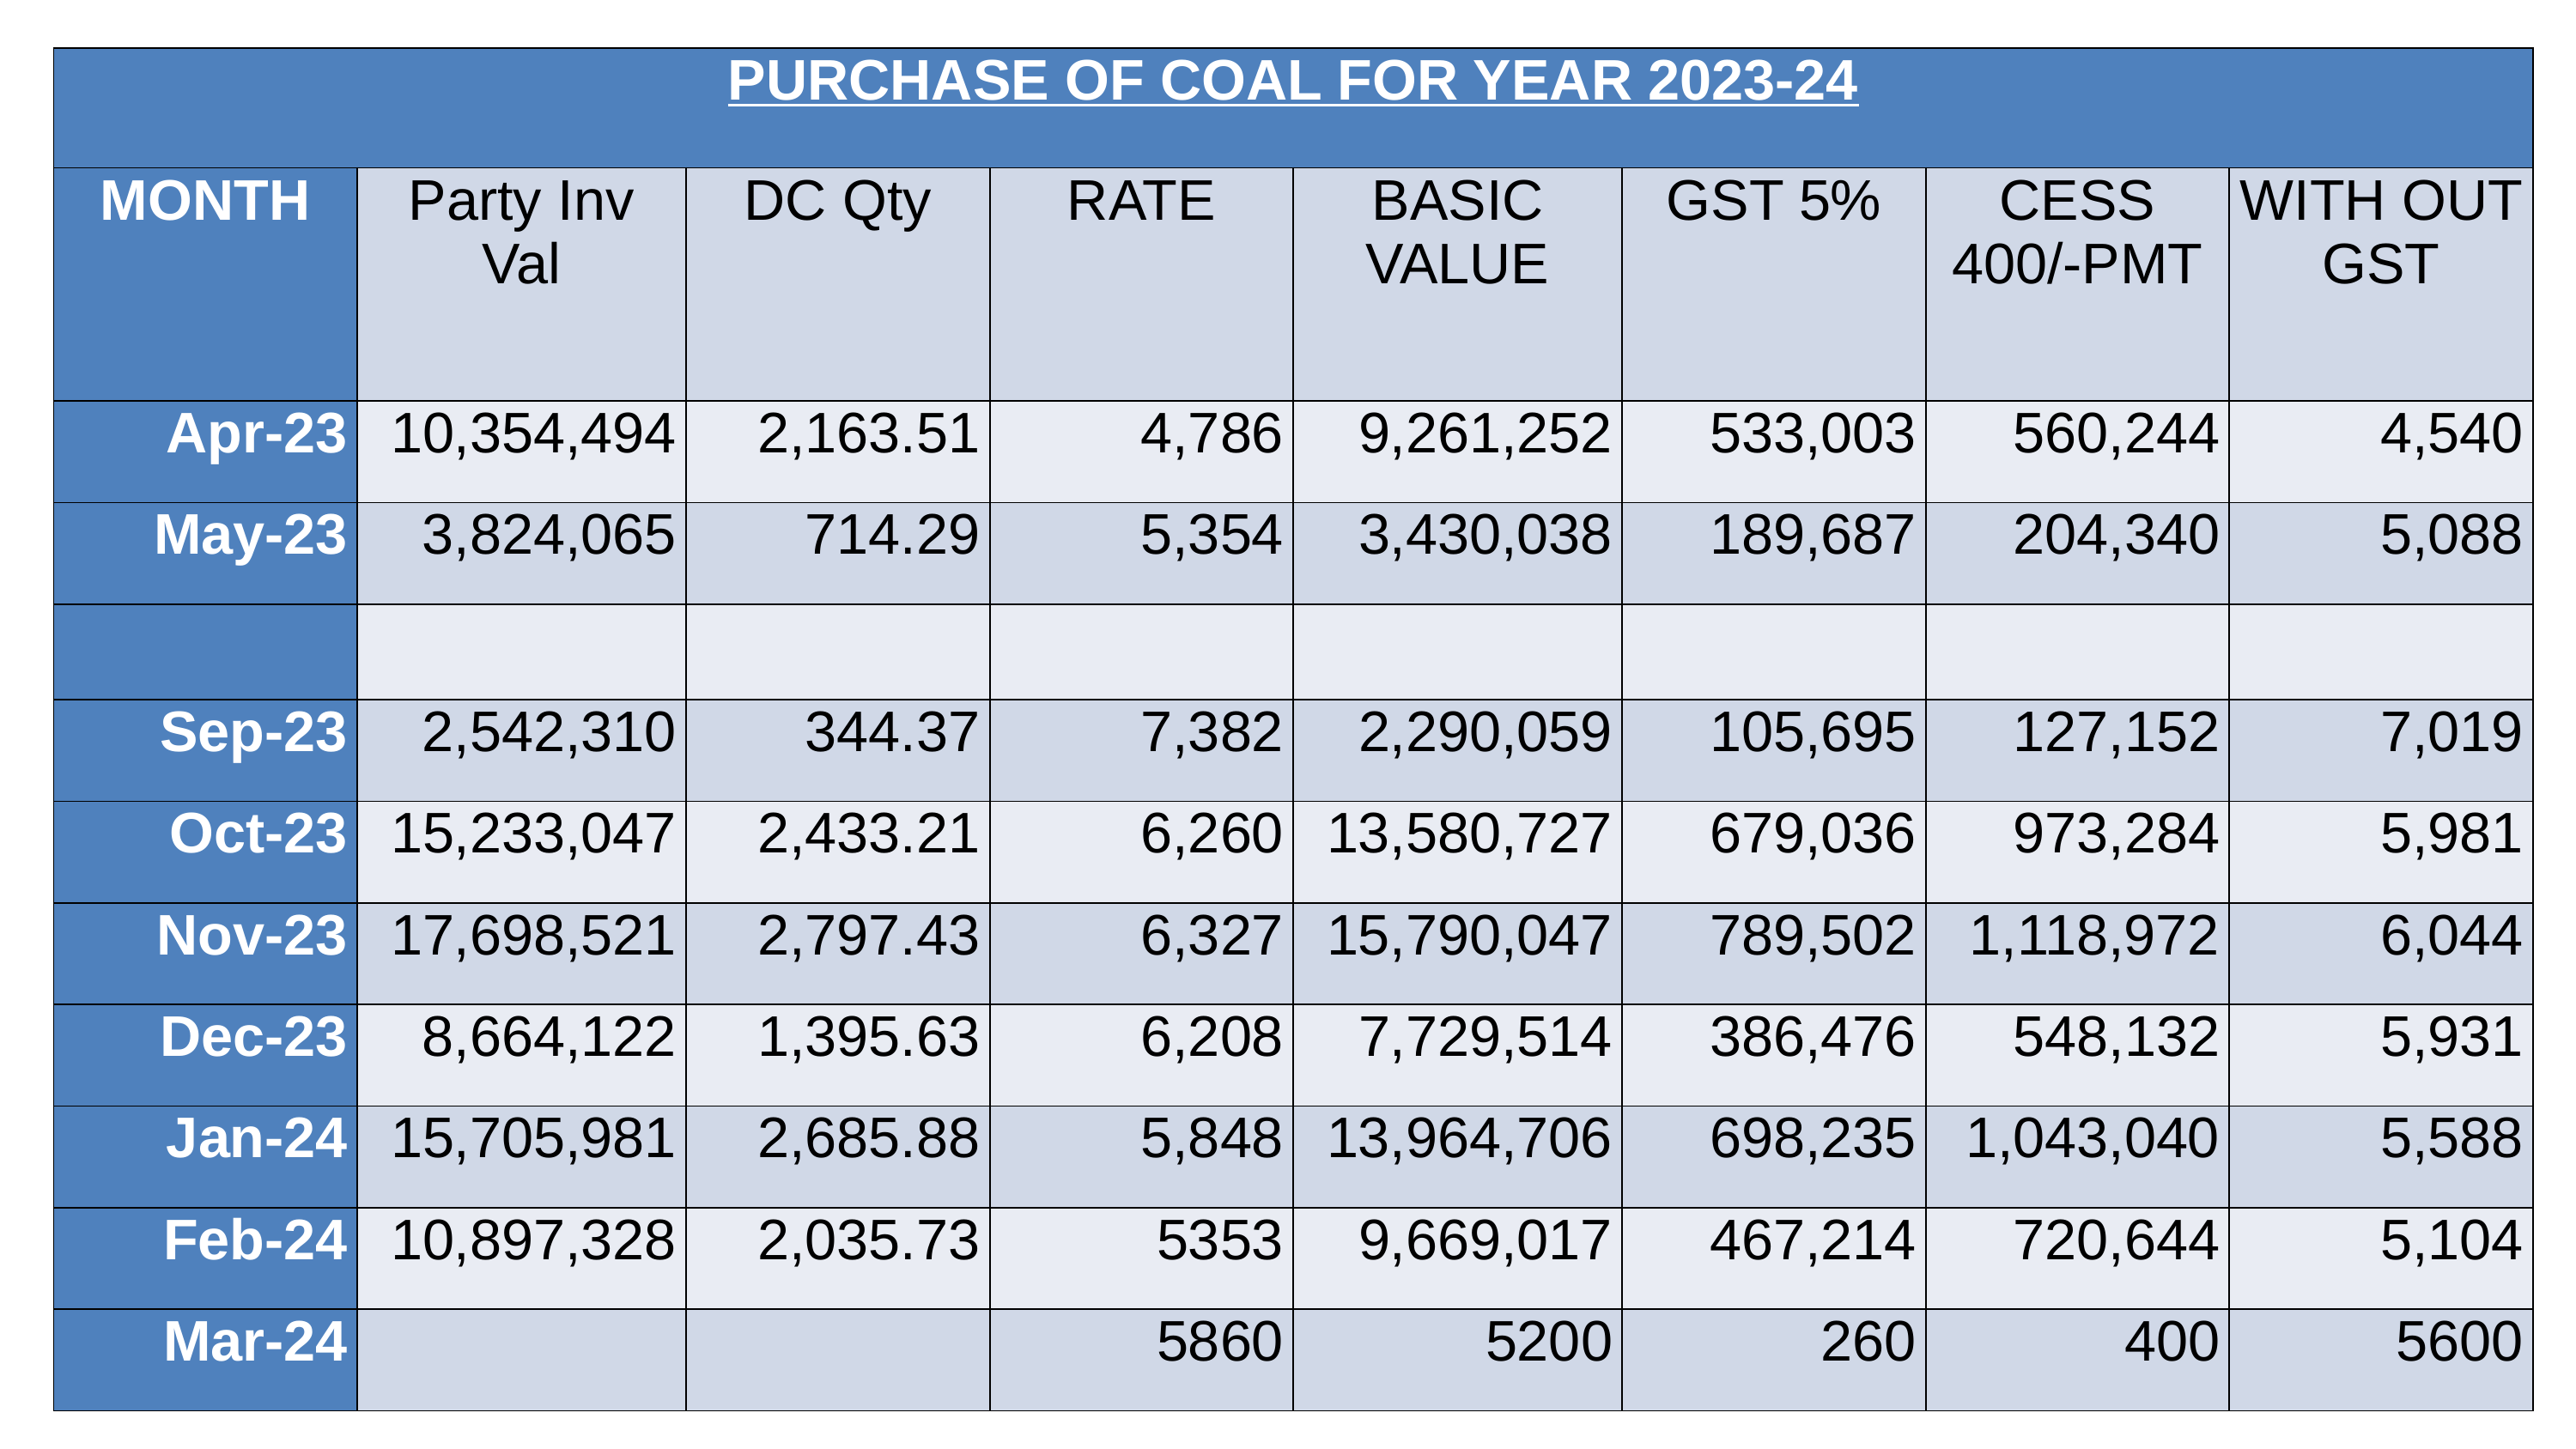

| PURCHASE OF COAL FOR YEAR 2023-24 |  |  |  |  |  |  |  |
| --- | --- | --- | --- | --- | --- | --- | --- |
| MONTH | Party Inv Val | DC Qty | RATE | BASIC VALUE | GST 5% | CESS 400/-PMT | WITH OUT GST |
| Apr-23 | 10,354,494 | 2,163.51 | 4,786 | 9,261,252 | 533,003 | 560,244 | 4,540 |
| May-23 | 3,824,065 | 714.29 | 5,354 | 3,430,038 | 189,687 | 204,340 | 5,088 |
|  |  |  |  |  |  |  |  |
| Sep-23 | 2,542,310 | 344.37 | 7,382 | 2,290,059 | 105,695 | 127,152 | 7,019 |
| Oct-23 | 15,233,047 | 2,433.21 | 6,260 | 13,580,727 | 679,036 | 973,284 | 5,981 |
| Nov-23 | 17,698,521 | 2,797.43 | 6,327 | 15,790,047 | 789,502 | 1,118,972 | 6,044 |
| Dec-23 | 8,664,122 | 1,395.63 | 6,208 | 7,729,514 | 386,476 | 548,132 | 5,931 |
| Jan-24 | 15,705,981 | 2,685.88 | 5,848 | 13,964,706 | 698,235 | 1,043,040 | 5,588 |
| Feb-24 | 10,897,328 | 2,035.73 | 5353 | 9,669,017 | 467,214 | 720,644 | 5,104 |
| Mar-24 |  |  | 5860 | 5200 | 260 | 400 | 5600 |